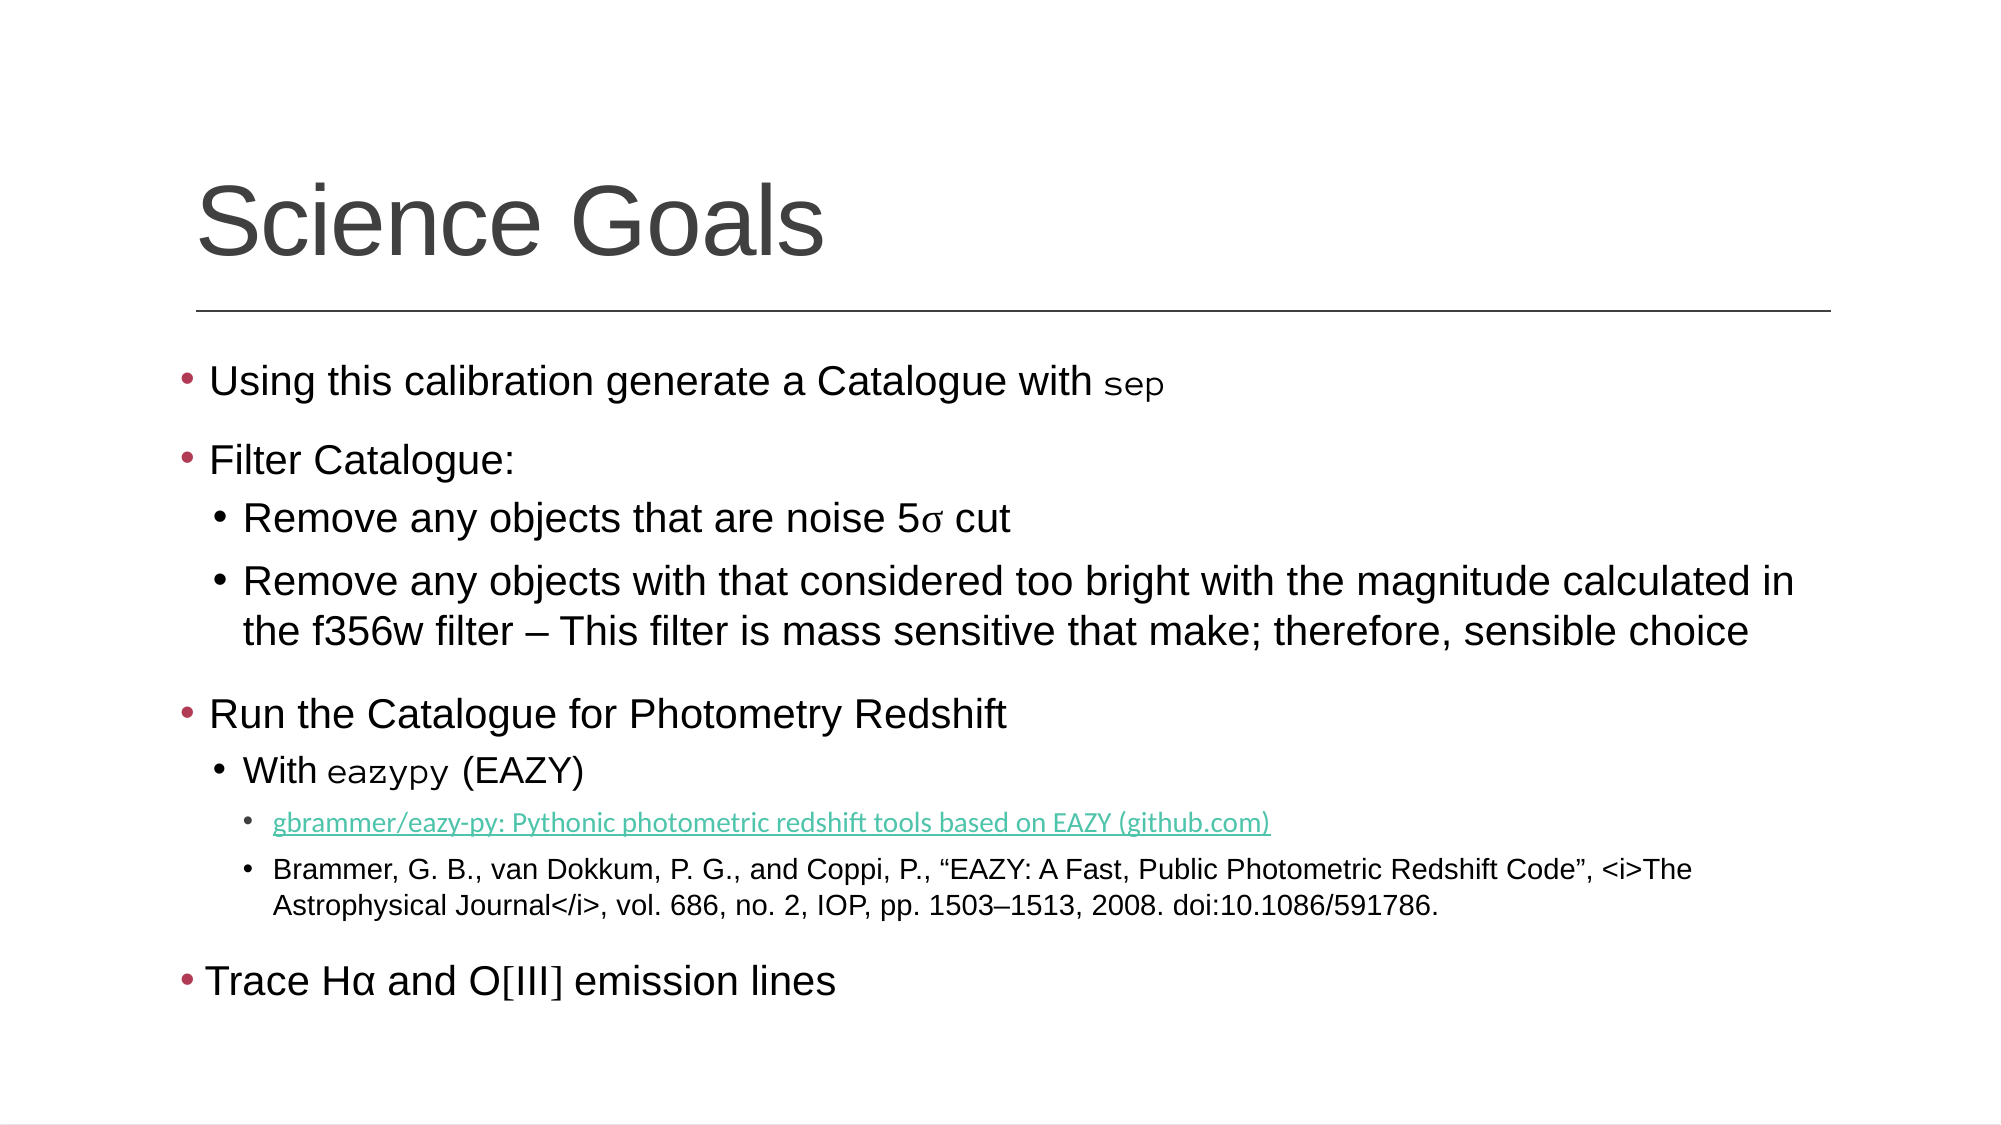

# Science Goals
Using this calibration generate a Catalogue with sep
Filter Catalogue:
Remove any objects that are noise 5σ cut
Remove any objects with that considered too bright with the magnitude calculated in the f356w filter – This filter is mass sensitive that make; therefore, sensible choice
Run the Catalogue for Photometry Redshift
With eazypy (EAZY)
gbrammer/eazy-py: Pythonic photometric redshift tools based on EAZY (github.com)
Brammer, G. B., van Dokkum, P. G., and Coppi, P., “EAZY: A Fast, Public Photometric Redshift Code”, <i>The Astrophysical Journal</i>, vol. 686, no. 2, IOP, pp. 1503–1513, 2008. doi:10.1086/591786.
 Trace Hα and O[III] emission lines